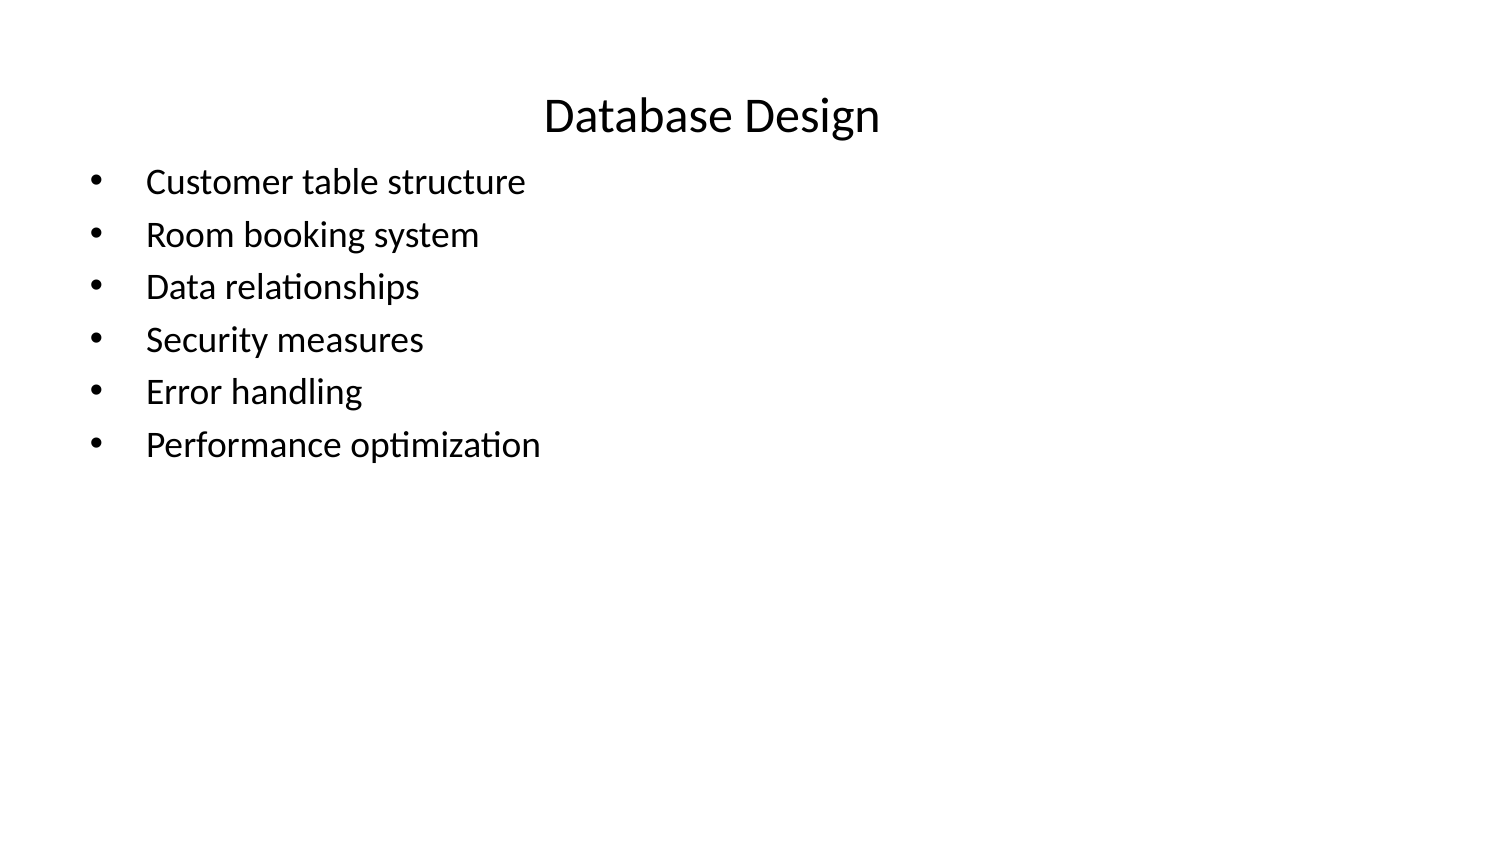

Database Design
Customer table structure
Room booking system
Data relationships
Security measures
Error handling
Performance optimization